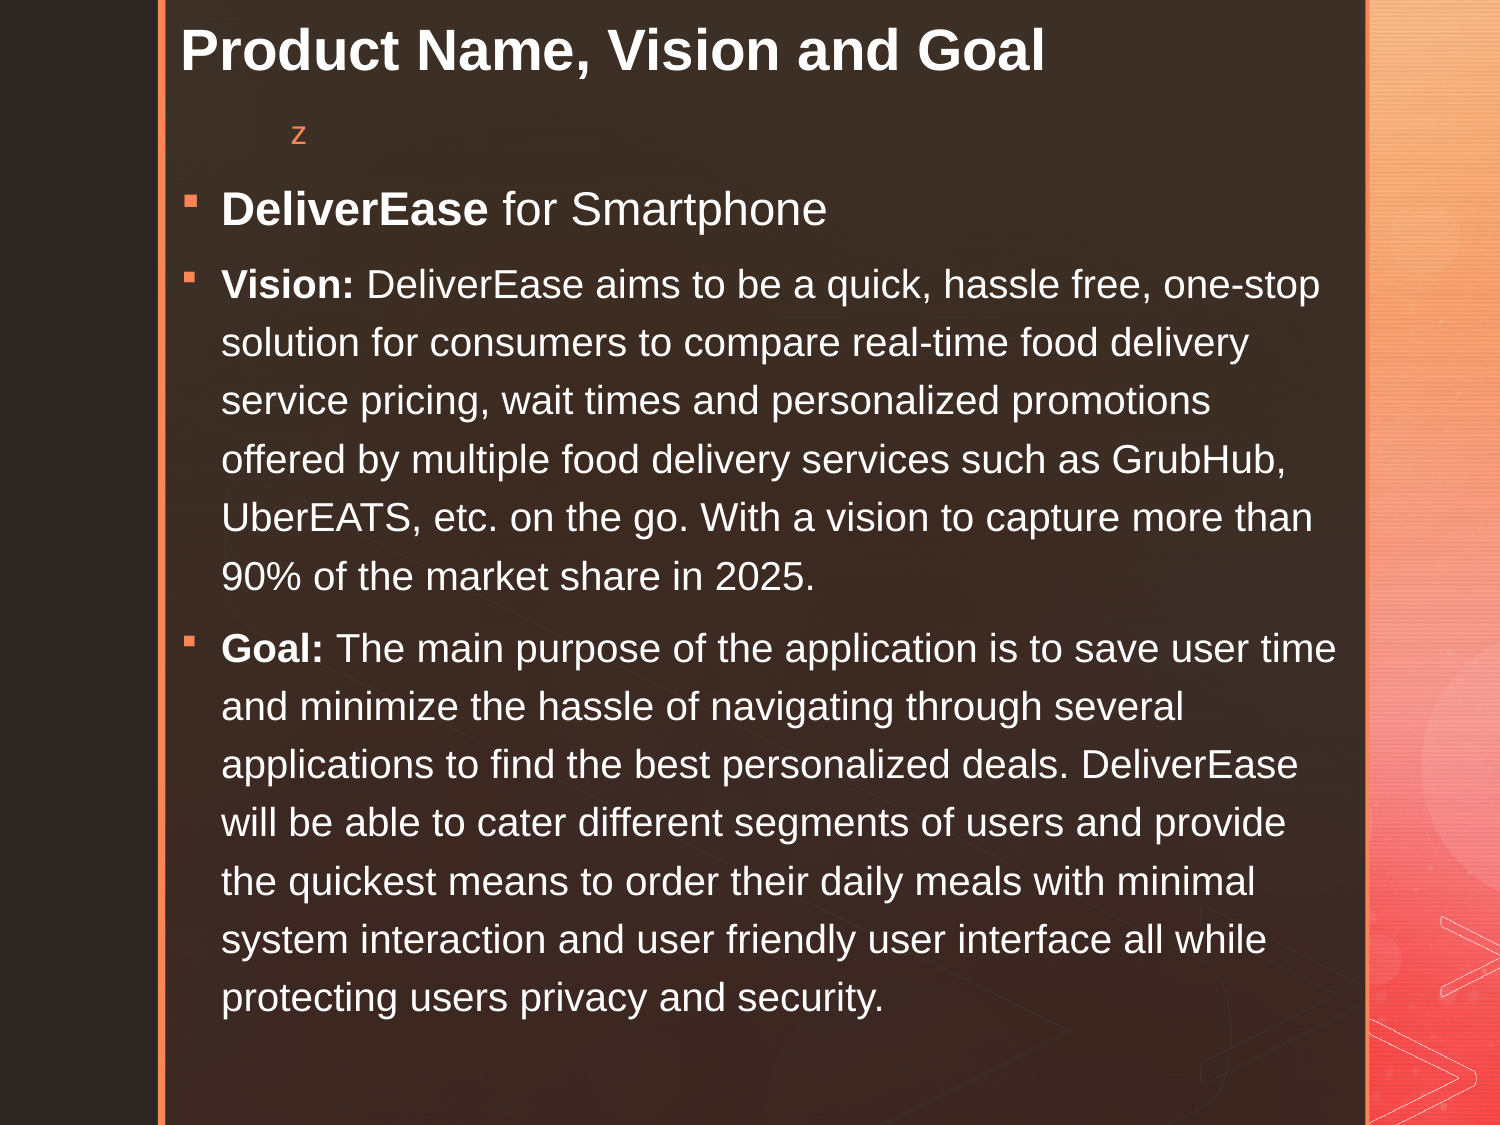

# Product Name, Vision and Goal
DeliverEase for Smartphone
Vision: DeliverEase aims to be a quick, hassle free, one-stop solution for consumers to compare real-time food delivery service pricing, wait times and personalized promotions offered by multiple food delivery services such as GrubHub, UberEATS, etc. on the go. With a vision to capture more than 90% of the market share in 2025.
Goal: The main purpose of the application is to save user time and minimize the hassle of navigating through several applications to find the best personalized deals. DeliverEase will be able to cater different segments of users and provide the quickest means to order their daily meals with minimal system interaction and user friendly user interface all while protecting users privacy and security.